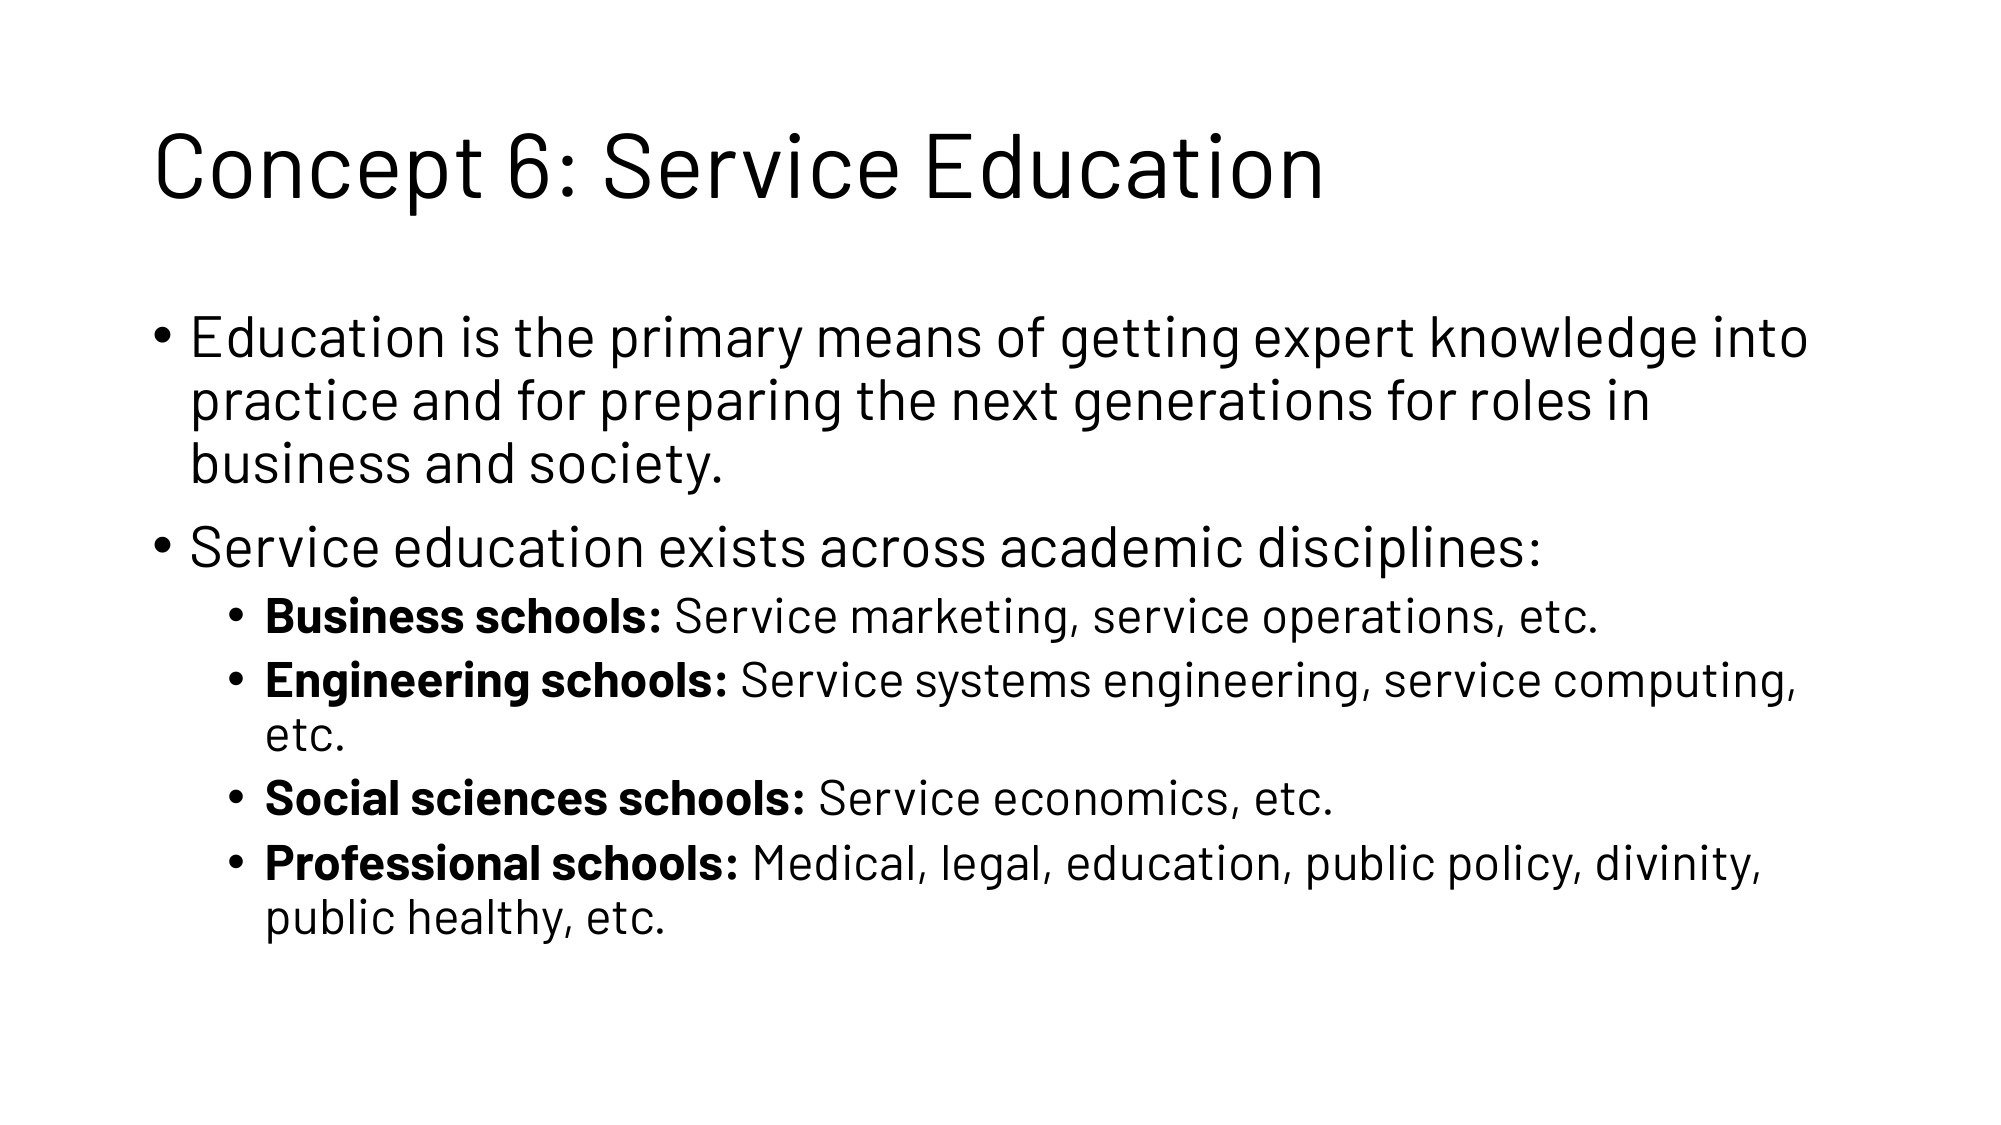

# Concept 6: Service Education
Education is the primary means of getting expert knowledge into practice and for preparing the next generations for roles in business and society.
Service education exists across academic disciplines:
Business schools: Service marketing, service operations, etc.
Engineering schools: Service systems engineering, service computing, etc.
Social sciences schools: Service economics, etc.
Professional schools: Medical, legal, education, public policy, divinity, public healthy, etc.